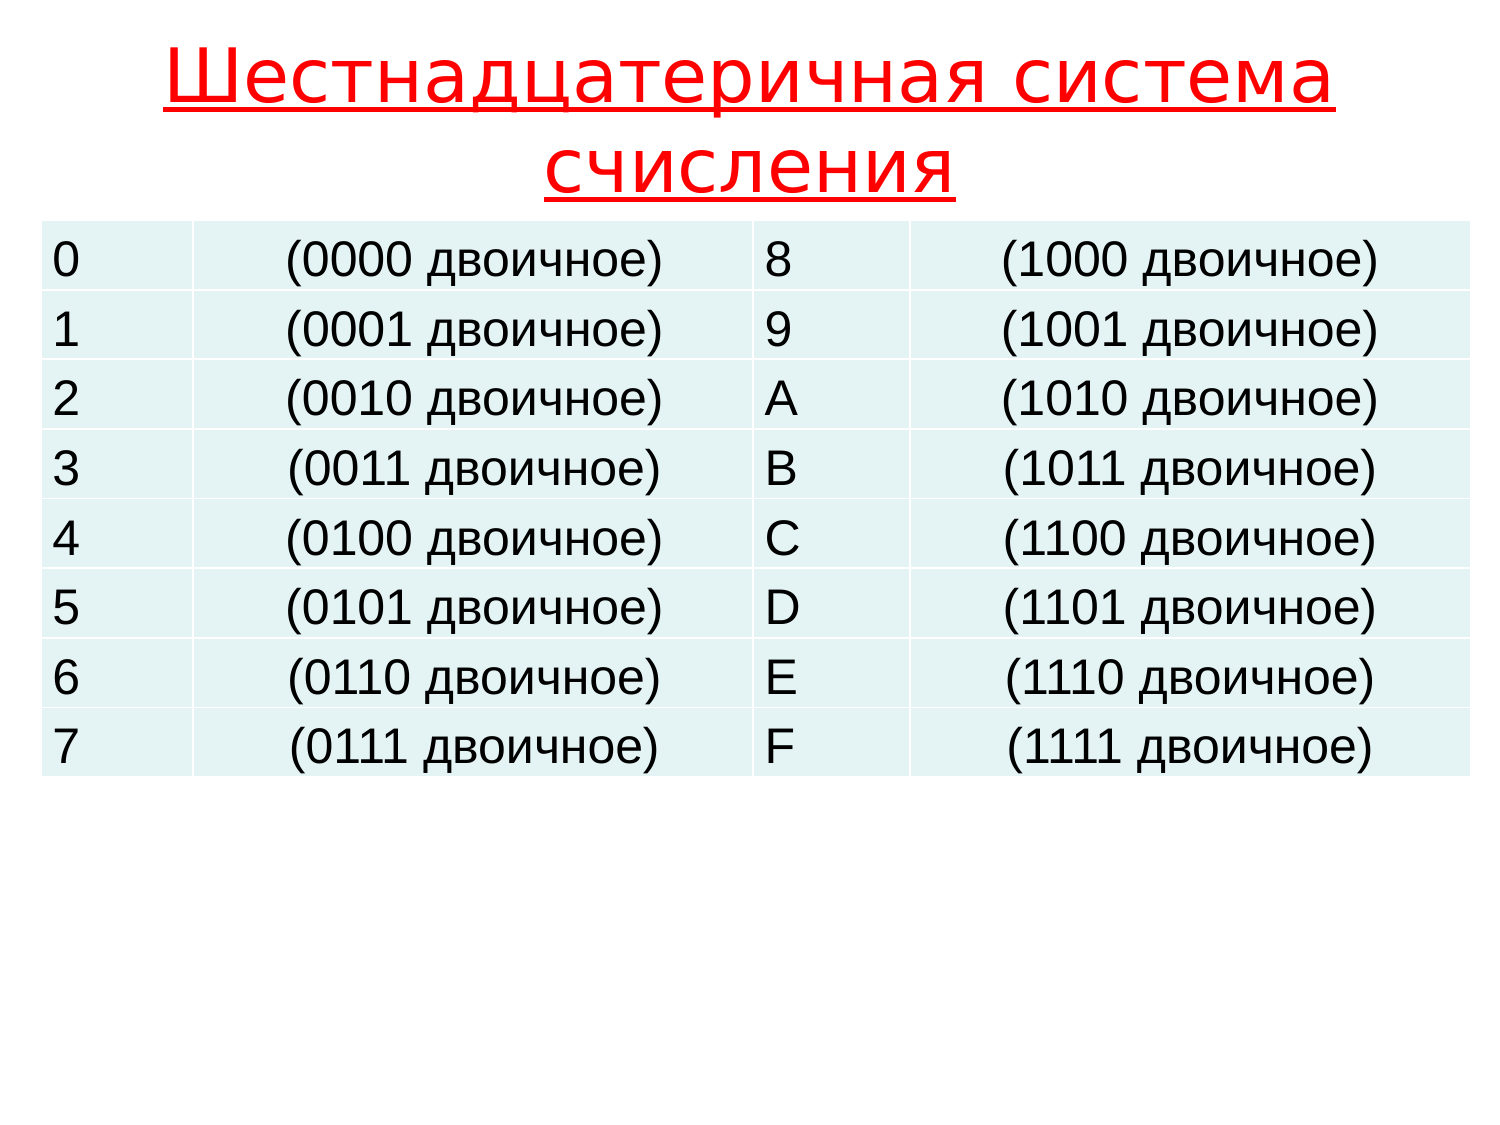

Шестнадцатеричная система счисления
| 0 | (0000 двоичное) | 8 | (1000 двоичное) |
| --- | --- | --- | --- |
| 1 | (0001 двоичное) | 9 | (1001 двоичное) |
| 2 | (0010 двоичное) | A | (1010 двоичное) |
| 3 | (0011 двоичное) | B | (1011 двоичное) |
| 4 | (0100 двоичное) | C | (1100 двоичное) |
| 5 | (0101 двоичное) | D | (1101 двоичное) |
| 6 | (0110 двоичное) | E | (1110 двоичное) |
| 7 | (0111 двоичное) | F | (1111 двоичное) |